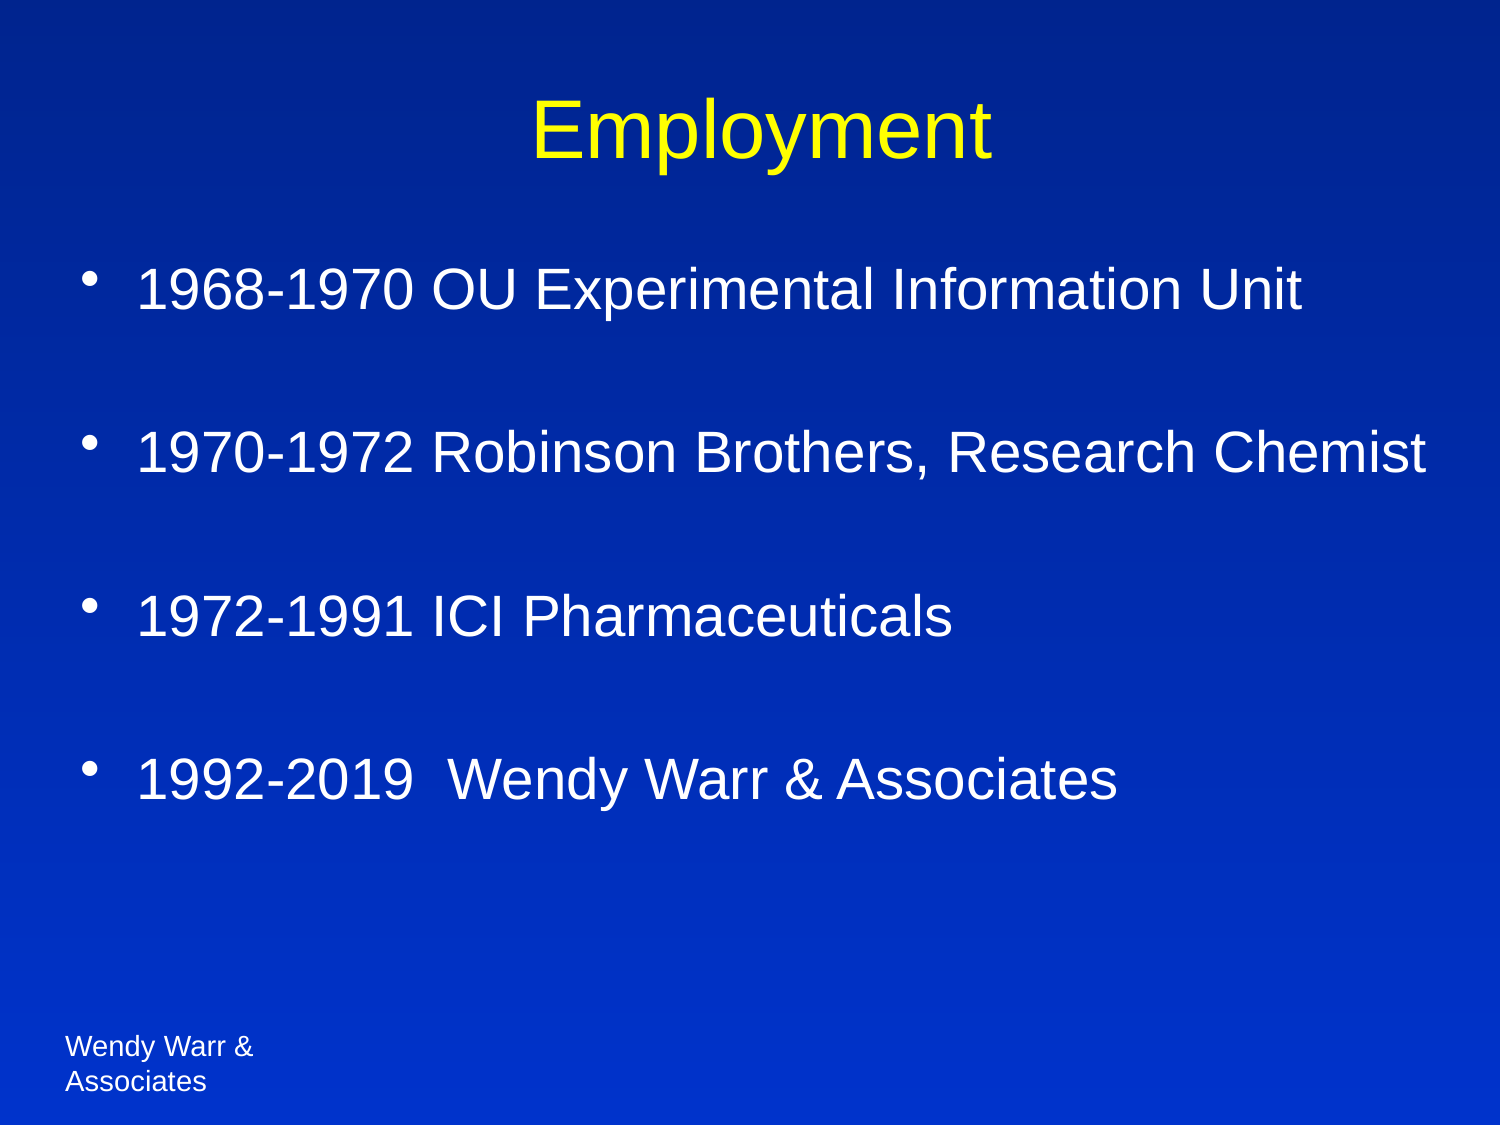

# Employment
1968-1970 OU Experimental Information Unit

1970-1972 Robinson Brothers, Research Chemist

1972-1991 ICI Pharmaceuticals

1992-2019  Wendy Warr & Associates

Wendy Warr & Associates